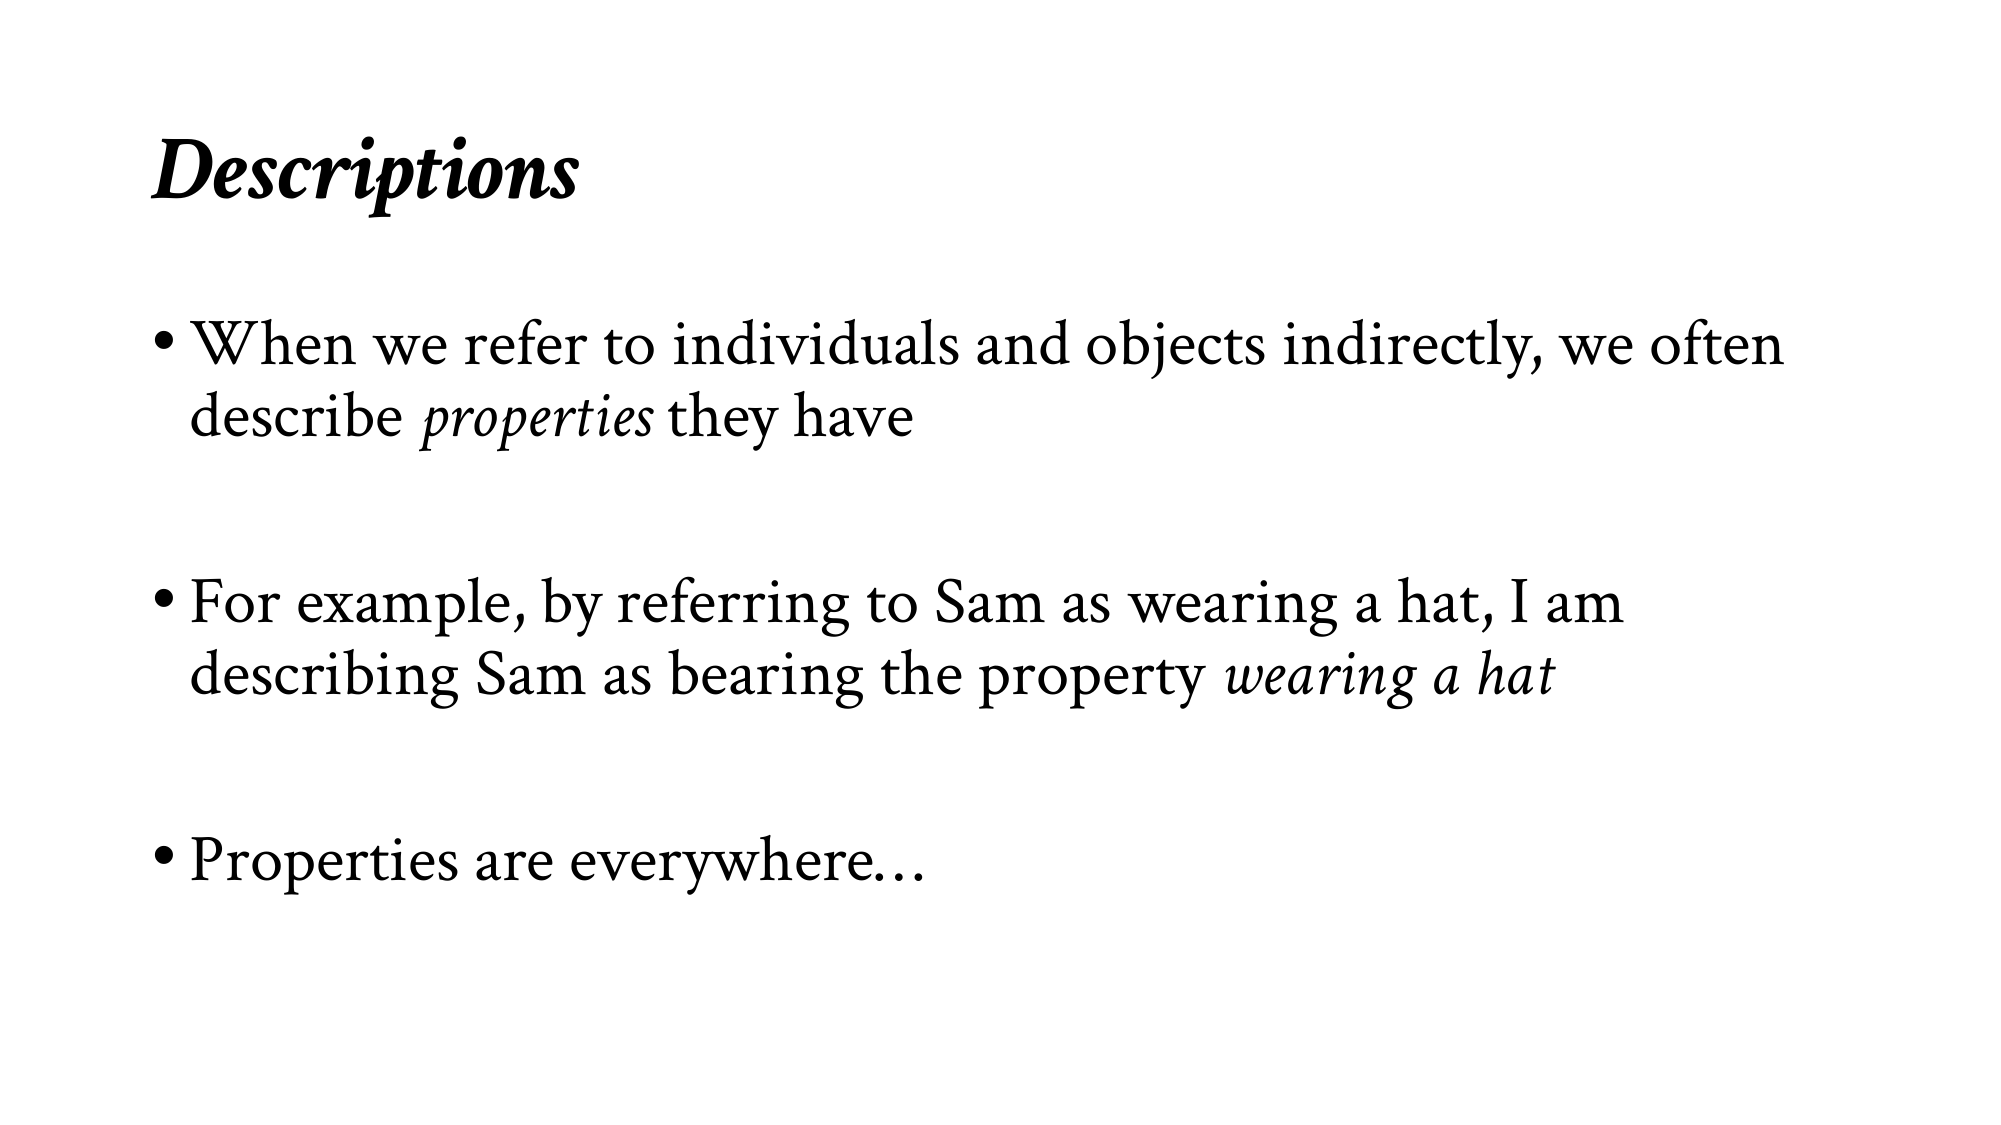

# Descriptions
When we refer to individuals and objects indirectly, we often describe properties they have

For example, by referring to Sam as wearing a hat, I am describing Sam as bearing the property wearing a hat

Properties are everywhere…